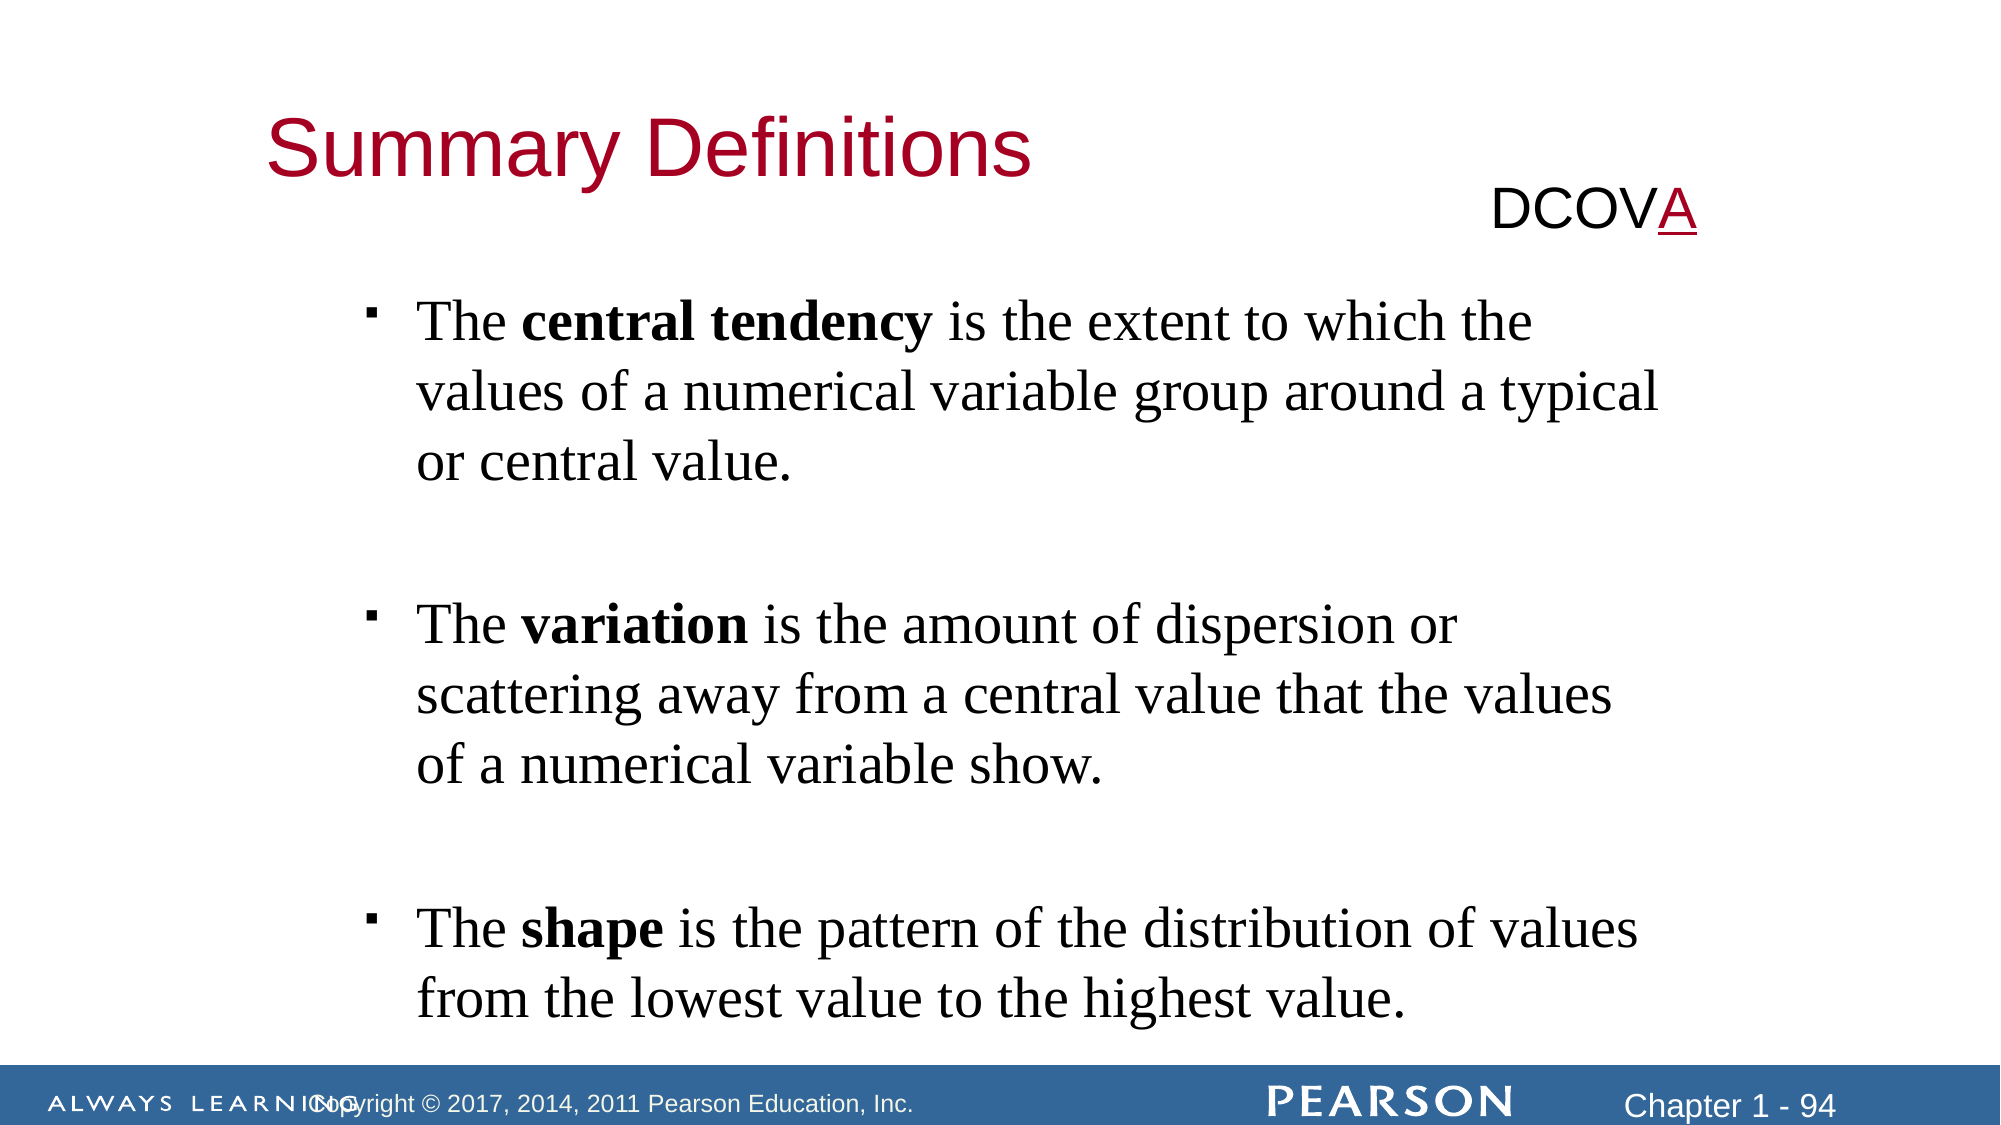

Summary Definitions
DCOVA
The central tendency is the extent to which the values of a numerical variable group around a typical or central value.

The variation is the amount of dispersion or scattering away from a central value that the values of a numerical variable show.

The shape is the pattern of the distribution of values from the lowest value to the highest value.